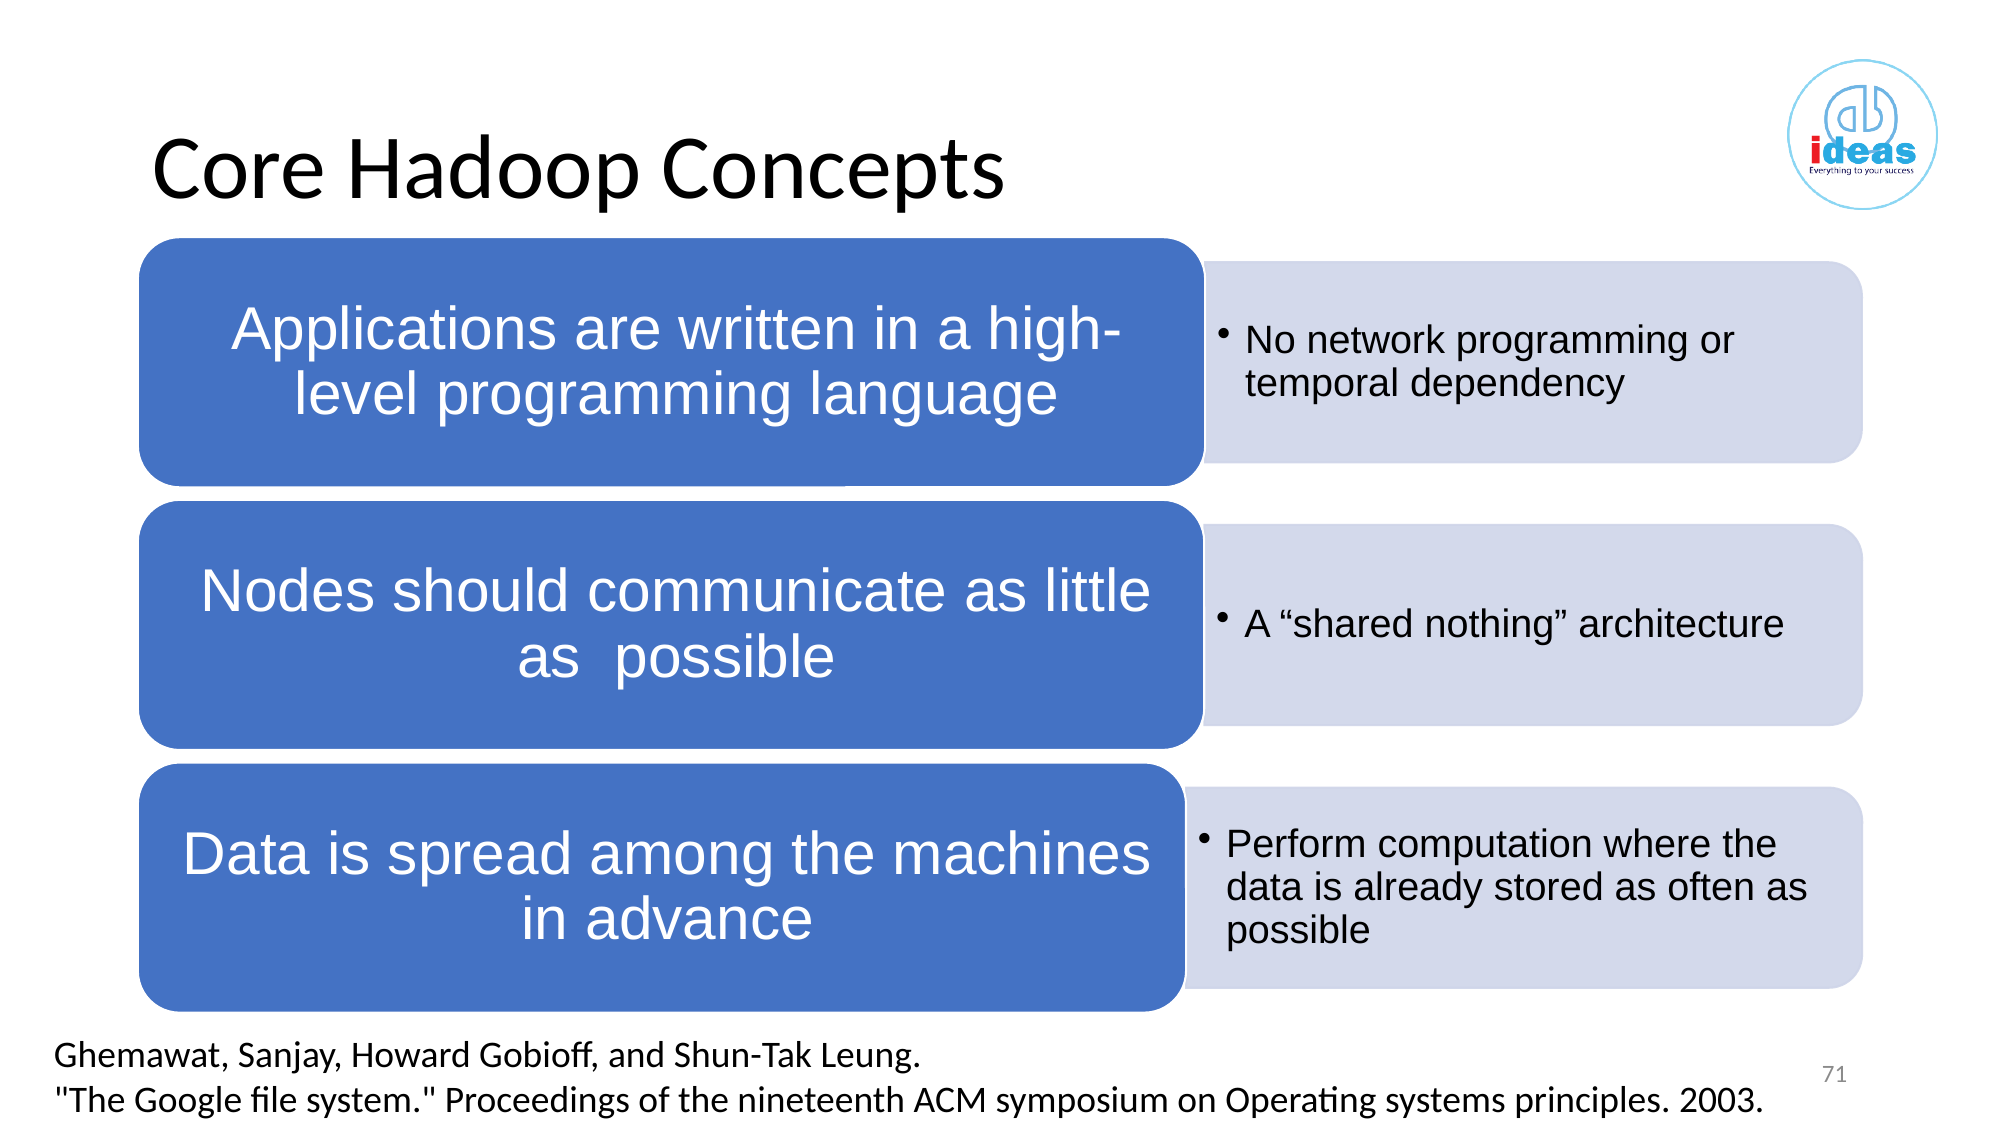

# Core Hadoop Concepts
No network programming or temporal dependency
Applications are written in a high-level programming language
A “shared nothing” architecture
Nodes should communicate as little as  possible
Perform computation where the data is already stored as often as possible
Data is spread among the machines in advance
Ghemawat, Sanjay, Howard Gobioff, and Shun-Tak Leung.
"The Google file system." Proceedings of the nineteenth ACM symposium on Operating systems principles. 2003.
71